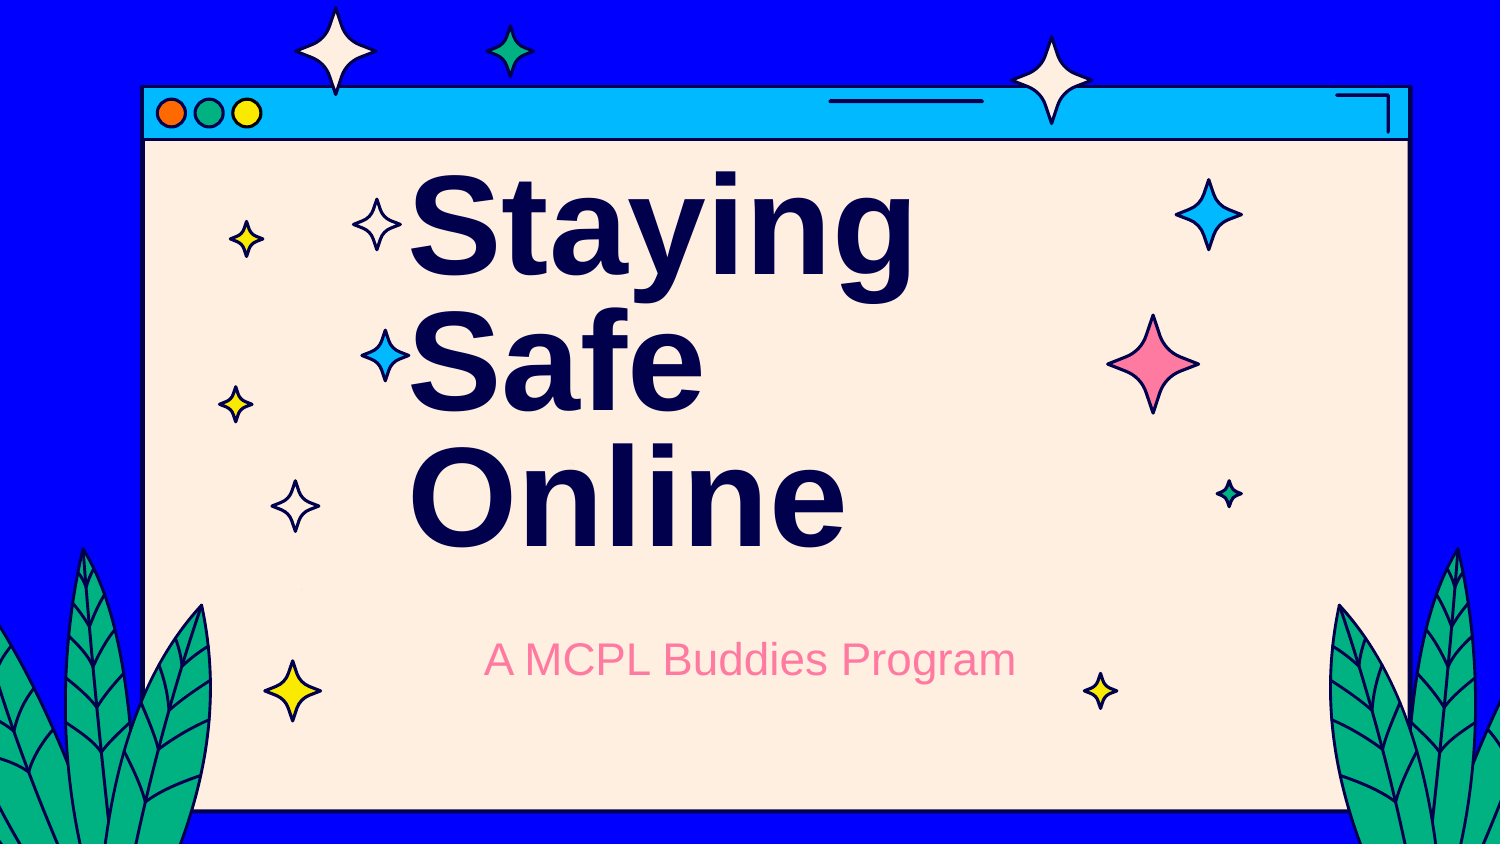

# Staying Safe Online
A MCPL Buddies Program